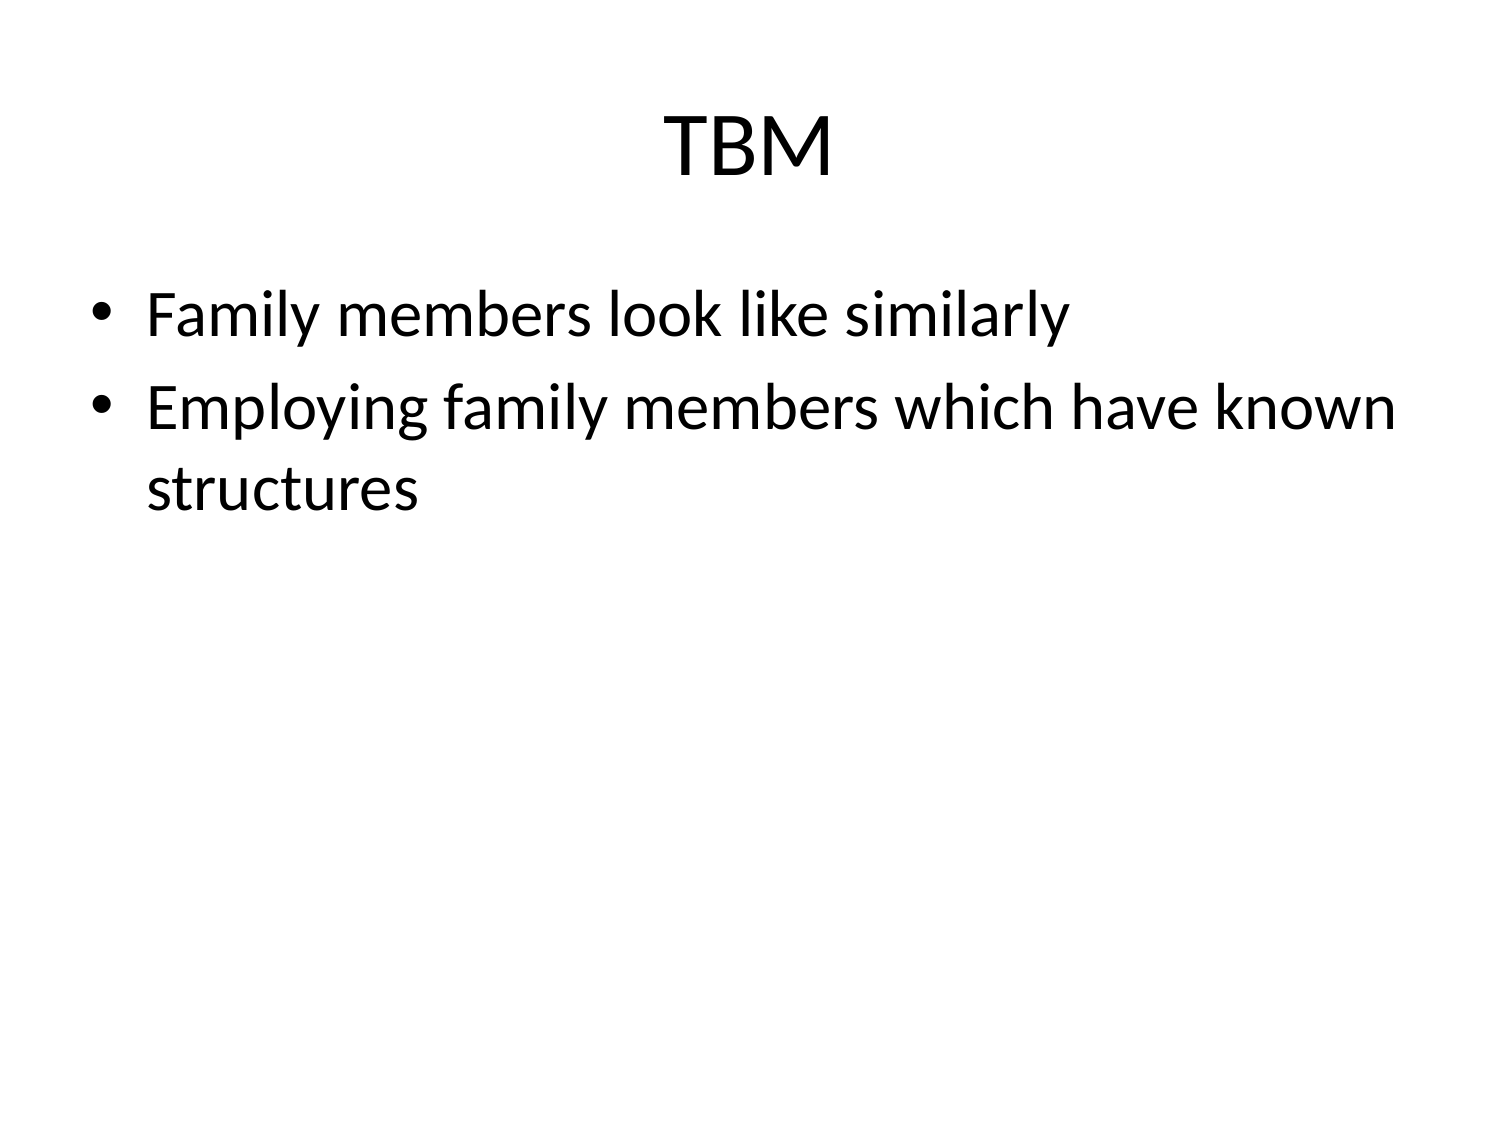

# TBM
Family members look like similarly
Employing family members which have known structures